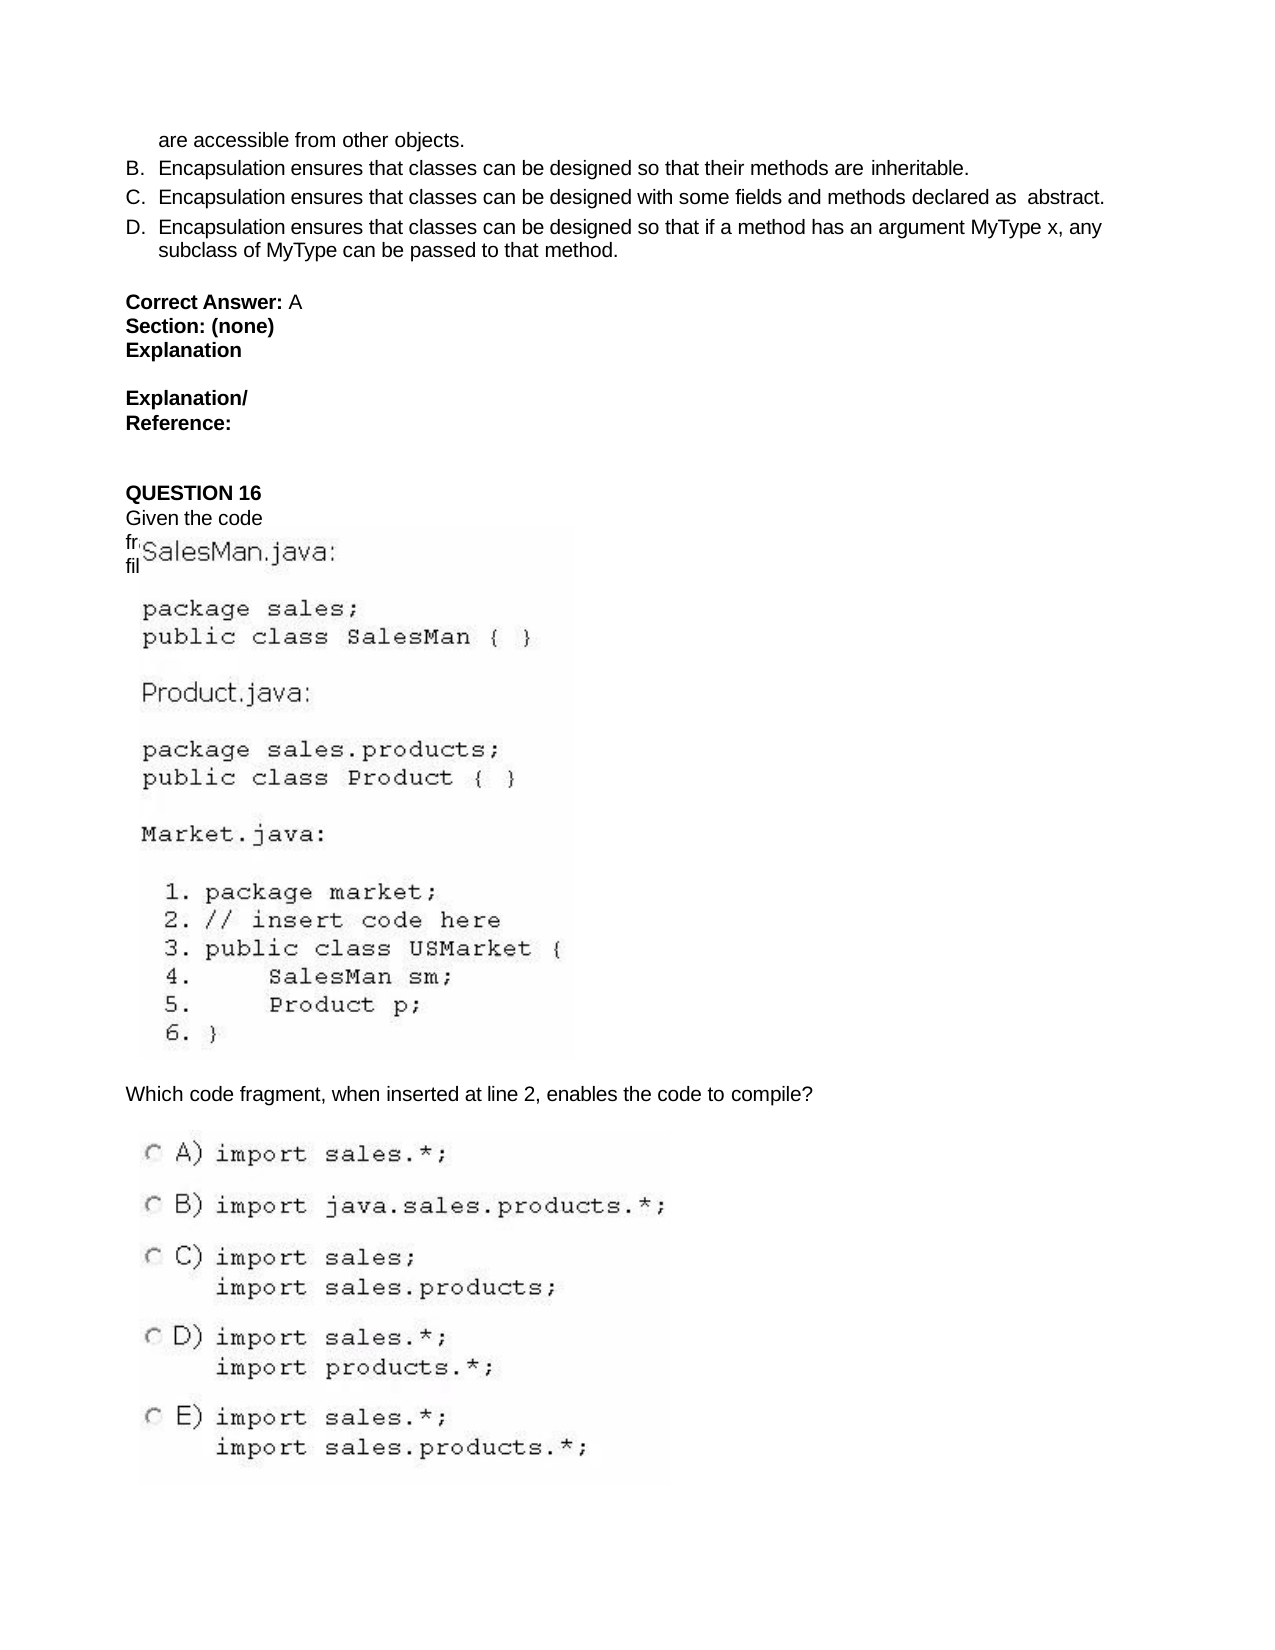

are accessible from other objects.
Encapsulation ensures that classes can be designed so that their methods are inheritable.
Encapsulation ensures that classes can be designed with some fields and methods declared as abstract.
Encapsulation ensures that classes can be designed so that if a method has an argument MyType x, any  subclass of MyType can be passed to that method.

Correct Answer: A  Section: (none)  Explanation

Explanation/Reference:

QUESTION 16
Given the code fragment from three files:

Which code fragment, when inserted at line 2, enables the code to compile?